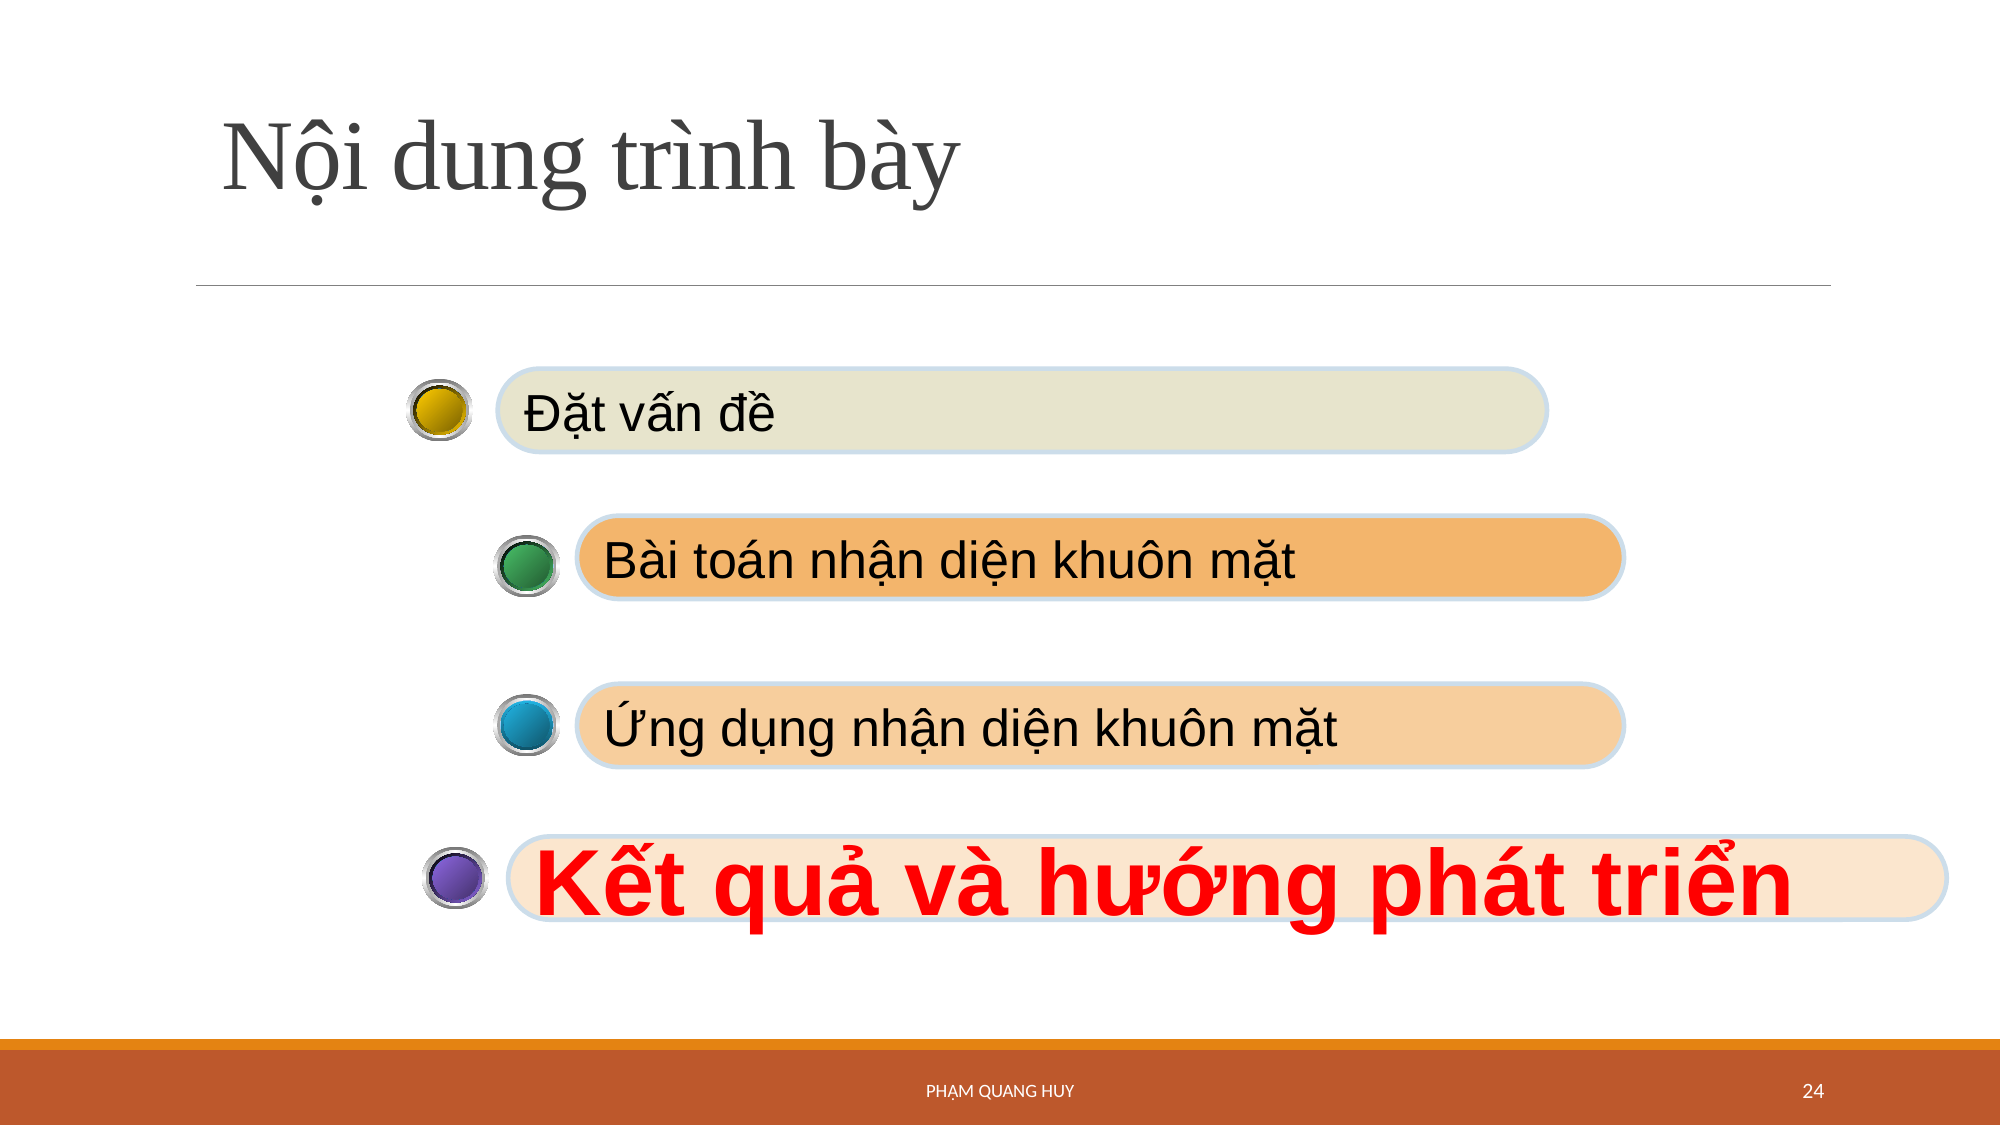

# Nội dung trình bày
Đặt vấn đề

Bài toán nhận diện khuôn mặt

Ứng dụng nhận diện khuôn mặt

Kết quả và hướng phát triển

Phạm Quang Huy
24